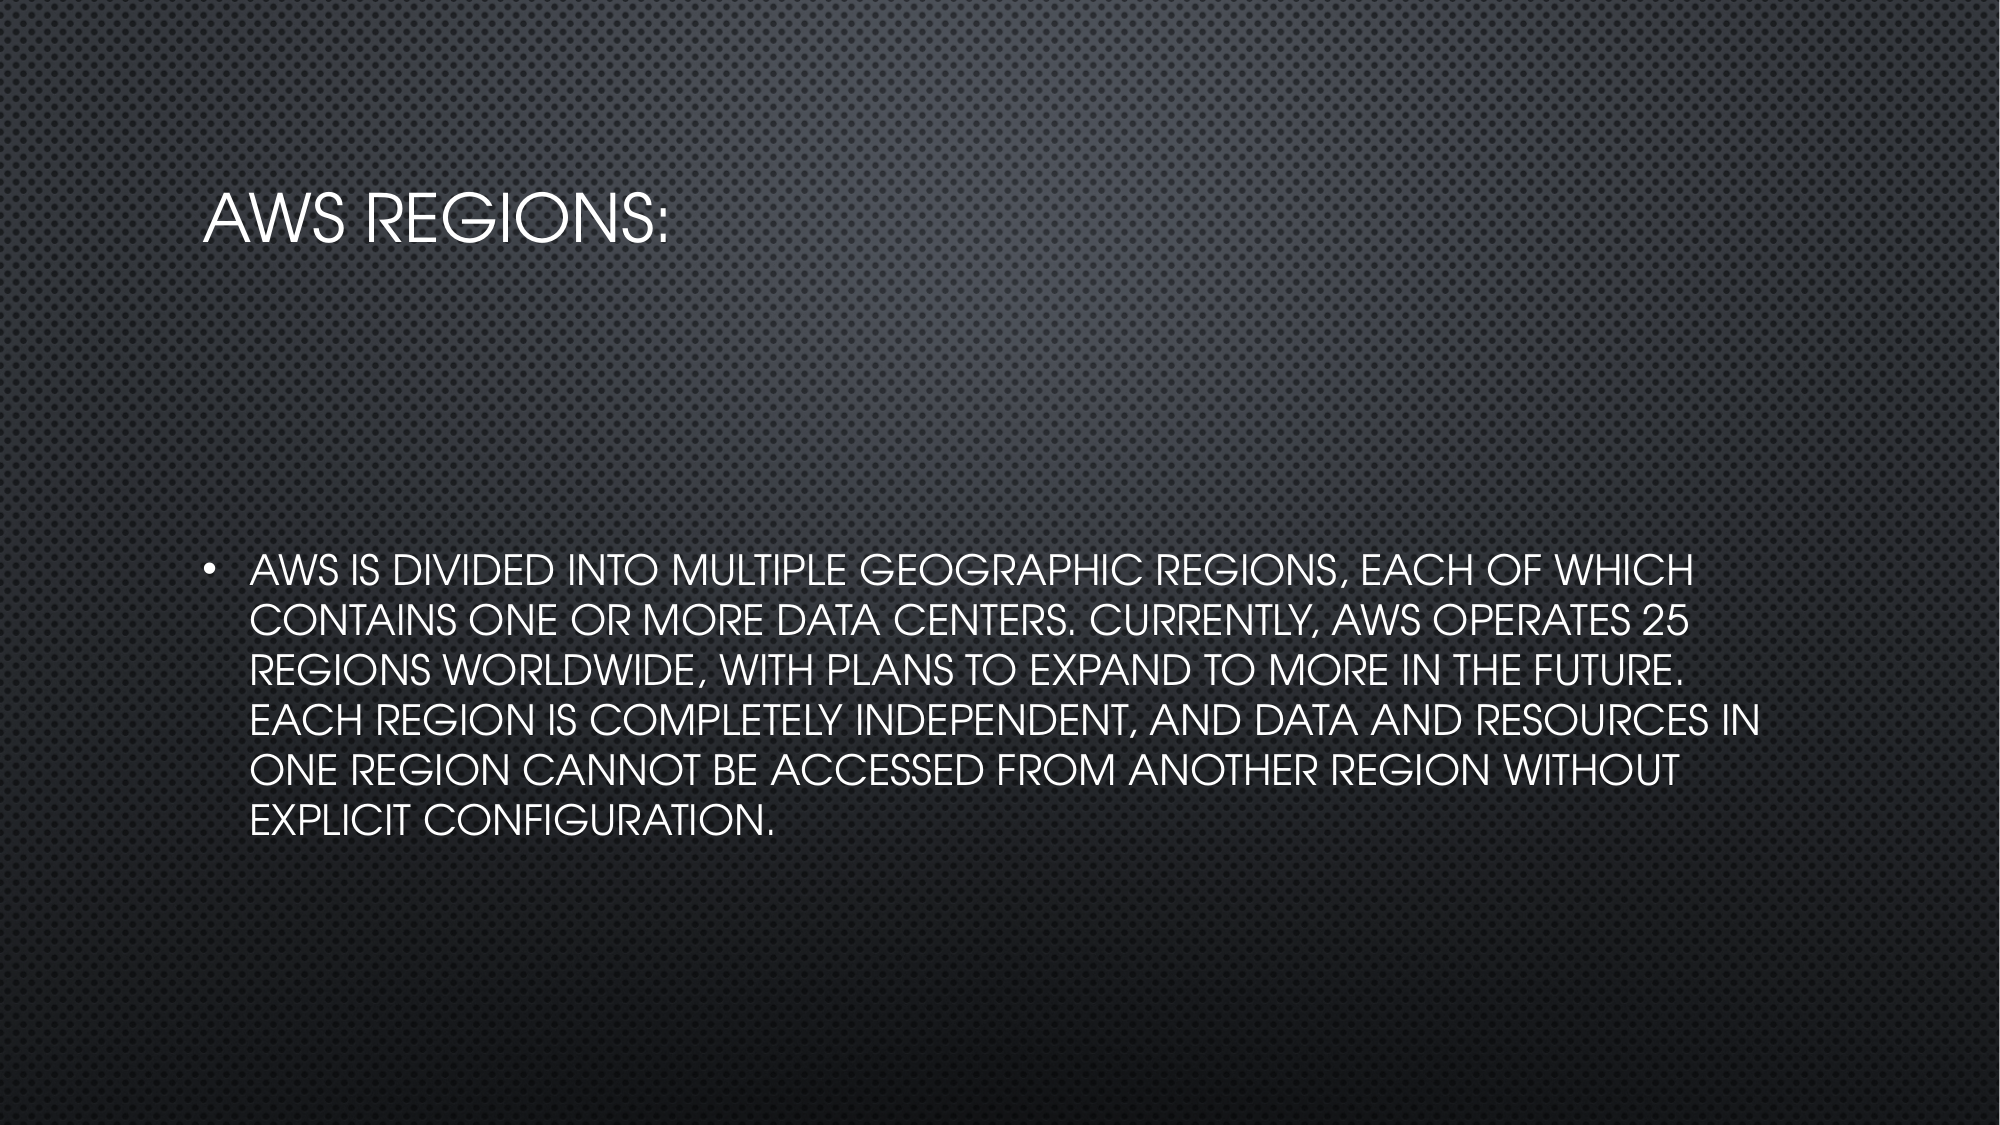

# AWS Regions:
AWS is divided into multiple geographic regions, each of which contains one or more data centers. Currently, AWS operates 25 regions worldwide, with plans to expand to more in the future. Each region is completely independent, and data and resources in one region cannot be accessed from another region without explicit configuration.